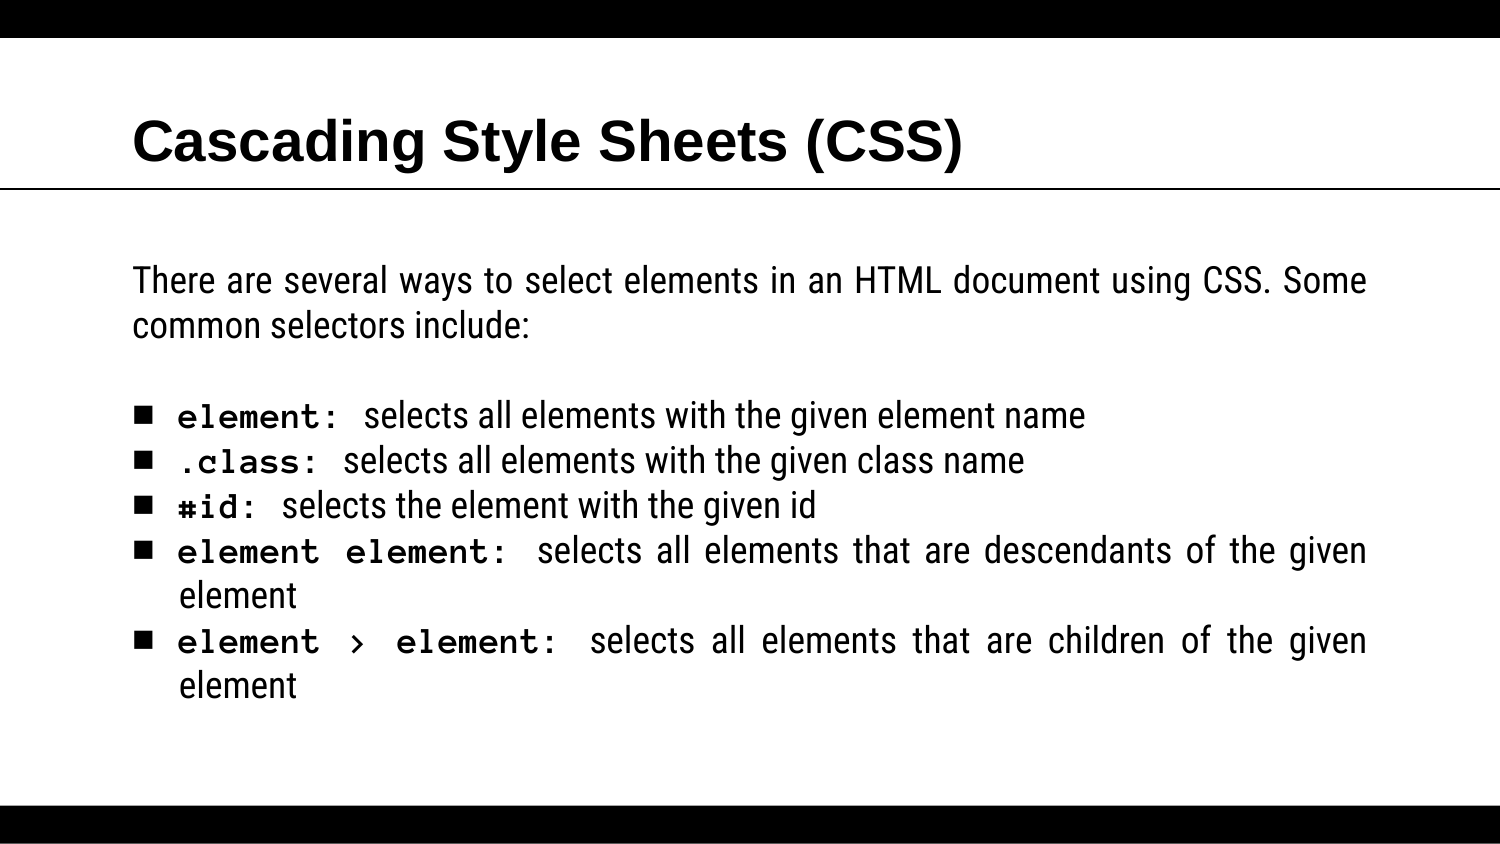

# Cascading Style Sheets (CSS)
There are several ways to select elements in an HTML document using CSS. Some common selectors include:

element: selects all elements with the given element name
.class: selects all elements with the given class name
#id: selects the element with the given id
element element: selects all elements that are descendants of the given element
element > element: selects all elements that are children of the given element